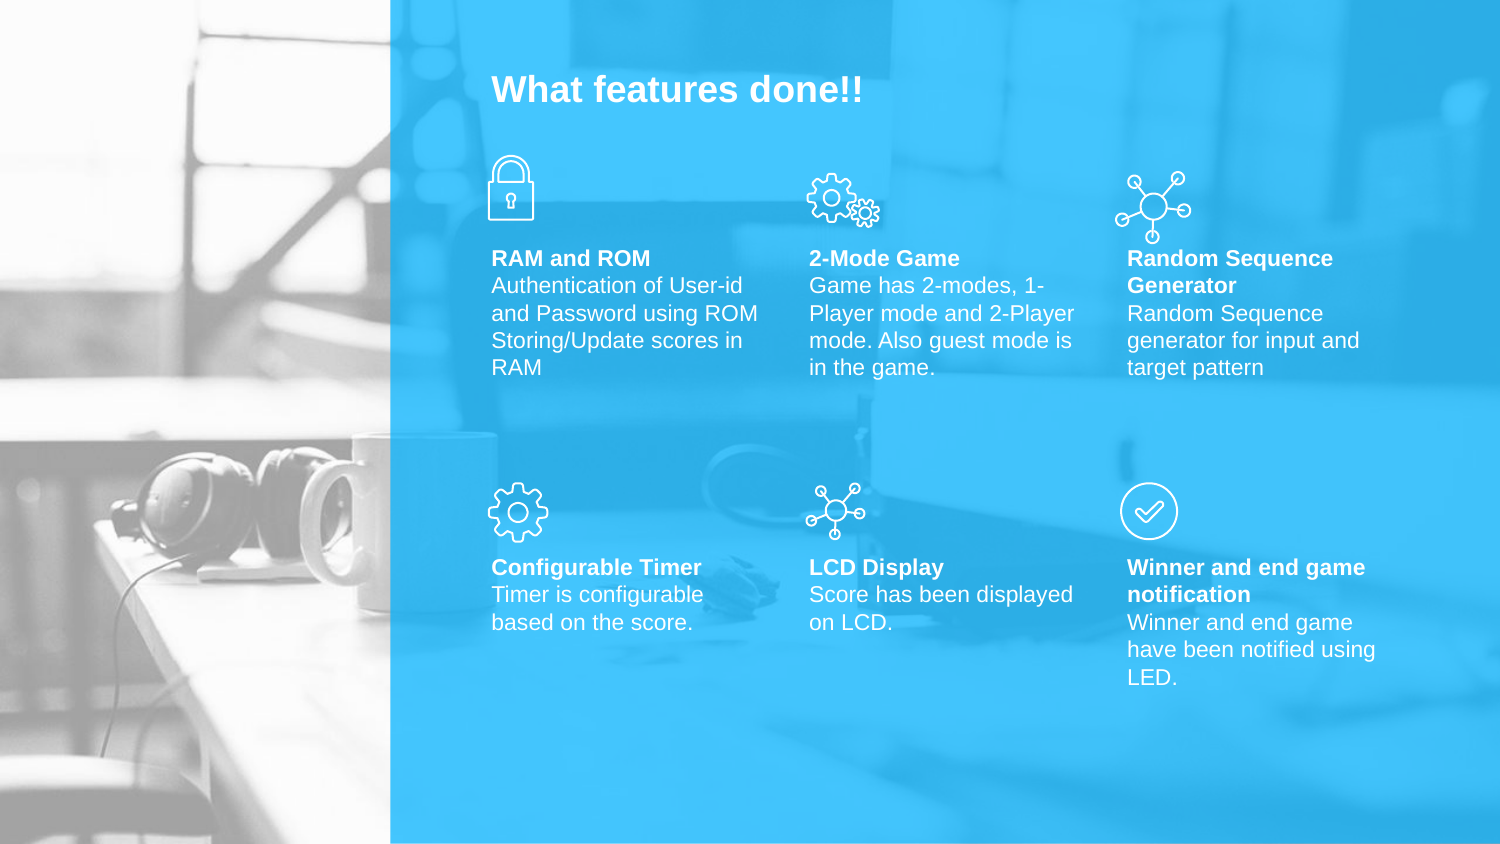

# What features done!!

RAM and ROM
Authentication of User-id and Password using ROM
Storing/Update scores in RAM
2-Mode Game
Game has 2-modes, 1-Player mode and 2-Player mode. Also guest mode is in the game.
Random Sequence Generator
Random Sequence generator for input and target pattern

Configurable Timer
Timer is configurable based on the score.
LCD Display
Score has been displayed on LCD.
Winner and end game notification
Winner and end game have been notified using LED.